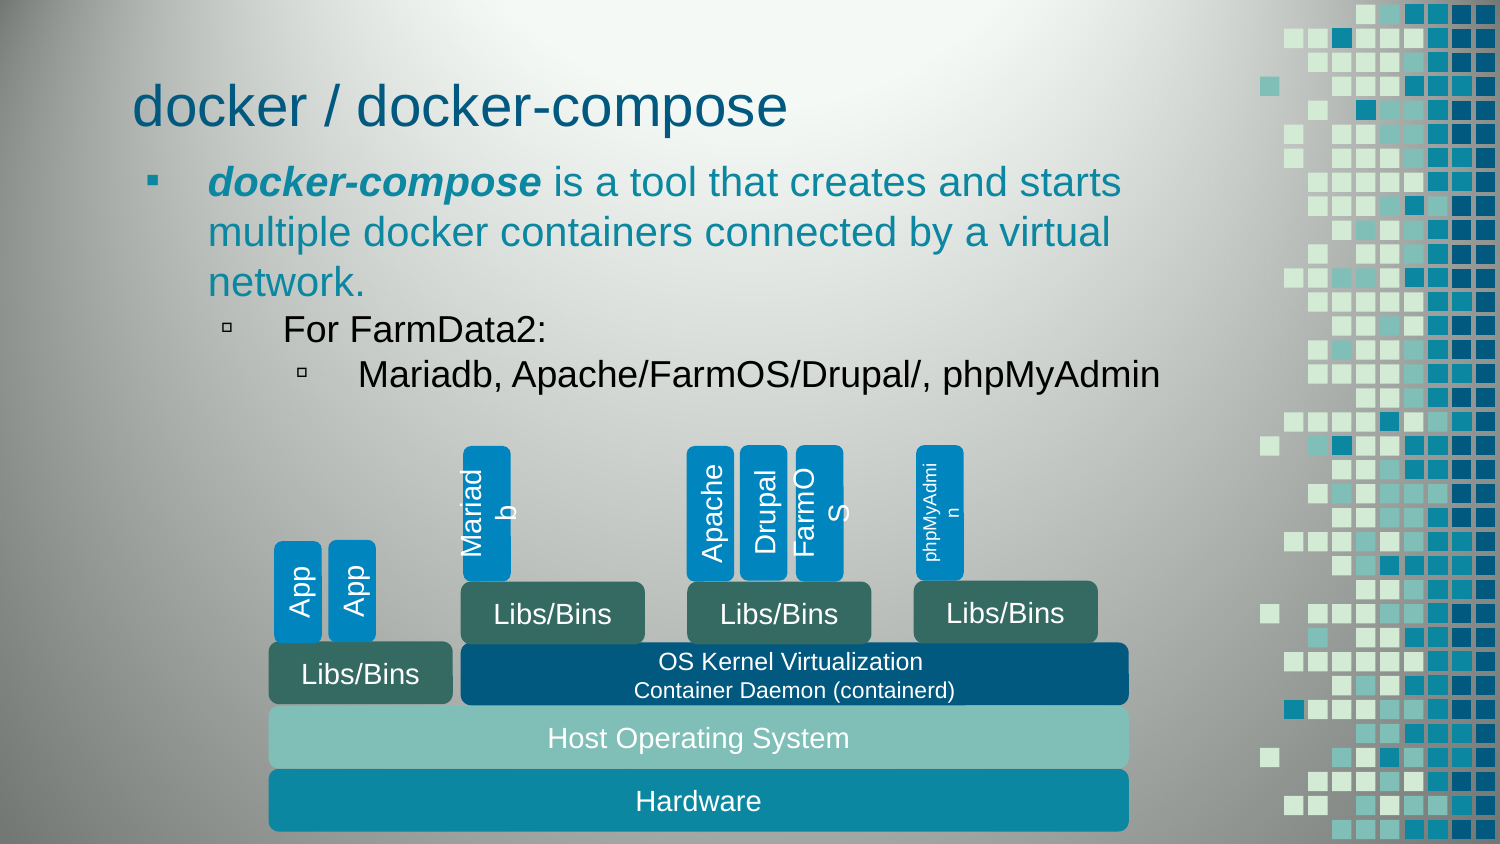

# docker / docker-compose
docker-compose is a tool that creates and starts multiple docker containers connected by a virtual network.
For FarmData2:
Mariadb, Apache/FarmOS/Drupal/, phpMyAdmin
Drupal
FarmOS
Mariadb
Apache
App
App
Libs/Bins
Libs/Bins
Libs/Bins
OS Kernel Virtualization
Container Daemon (containerd)
Host Operating System
Hardware
phpMyAdmin
Libs/Bins